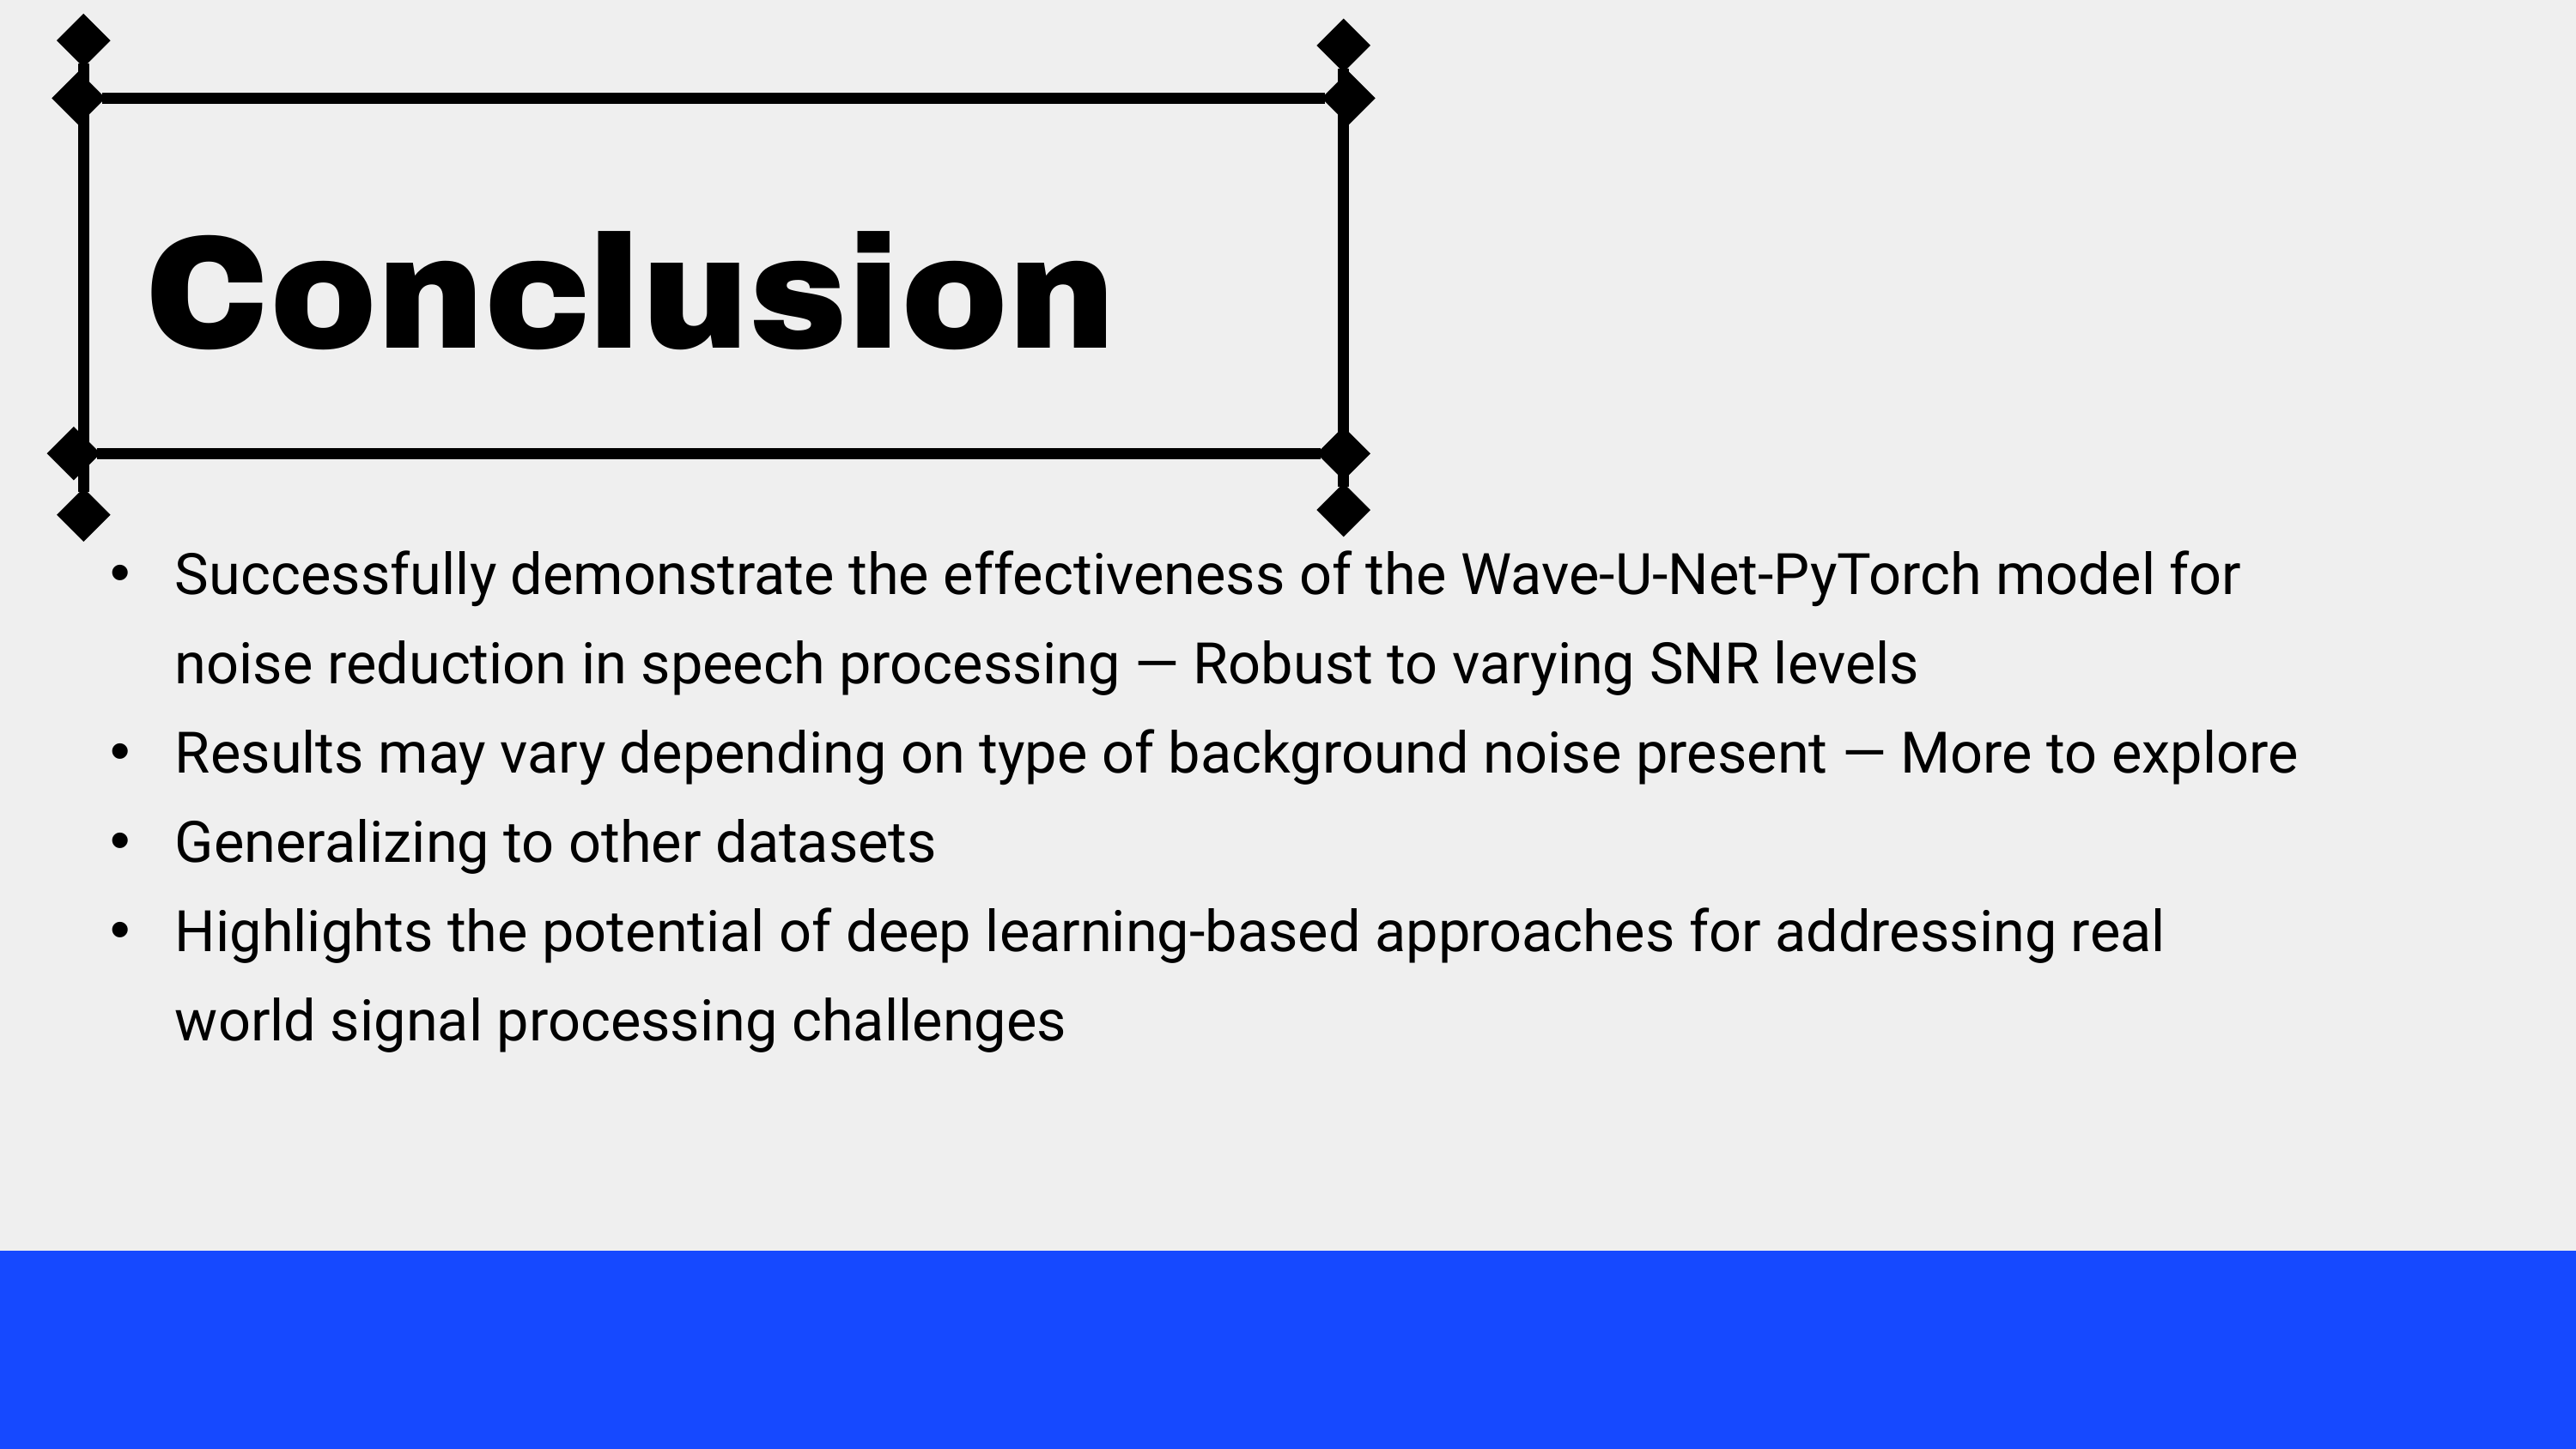

Conclusion

Successfully demonstrate the effectiveness of the Wave-U-Net-PyTorch model for noise reduction in speech processing — Robust to varying SNR levels
Results may vary depending on type of background noise present — More to explore
Generalizing to other datasets
Highlights the potential of deep learning-based approaches for addressing real world signal processing challenges